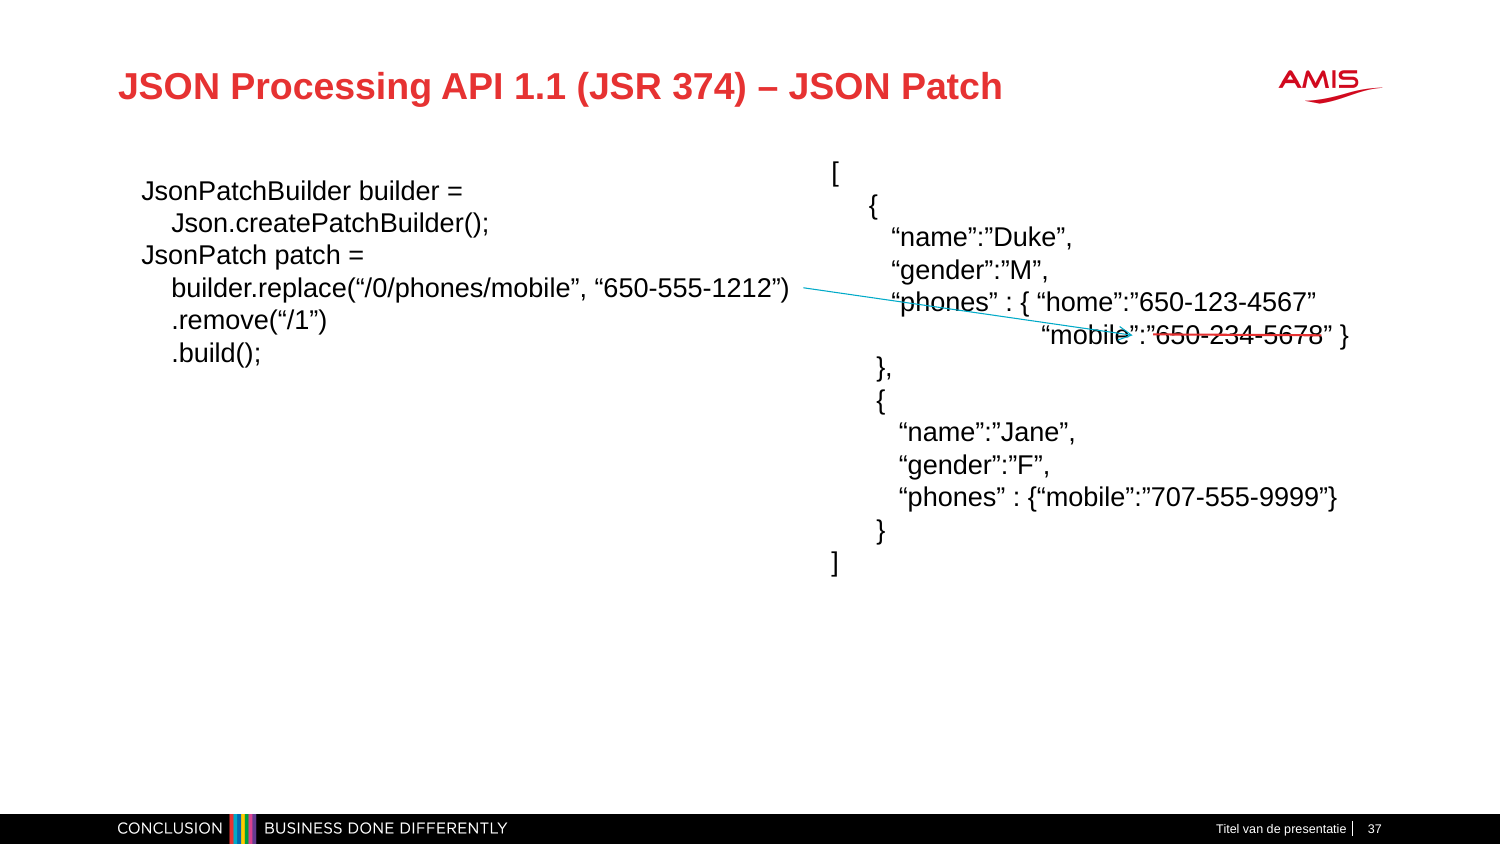

# JSON Processing API 1.1 (JSR 374) – JSON Patch
[
     {
        “name”:”Duke”,
        “gender”:”M”,
        “phones” : { “home”:”650-123-4567”
                            “mobile”:”650-234-5678” }
      },
      {
         “name”:”Jane”,
         “gender”:”F”,
         “phones” : {“mobile”:”707-555-9999”}
      }
]
JsonPatchBuilder builder =
    Json.createPatchBuilder();
JsonPatch patch =
    builder.replace(“/0/phones/mobile”, “650-555-1212”)
    .remove(“/1”)
    .build();

Titel van de presentatie
37